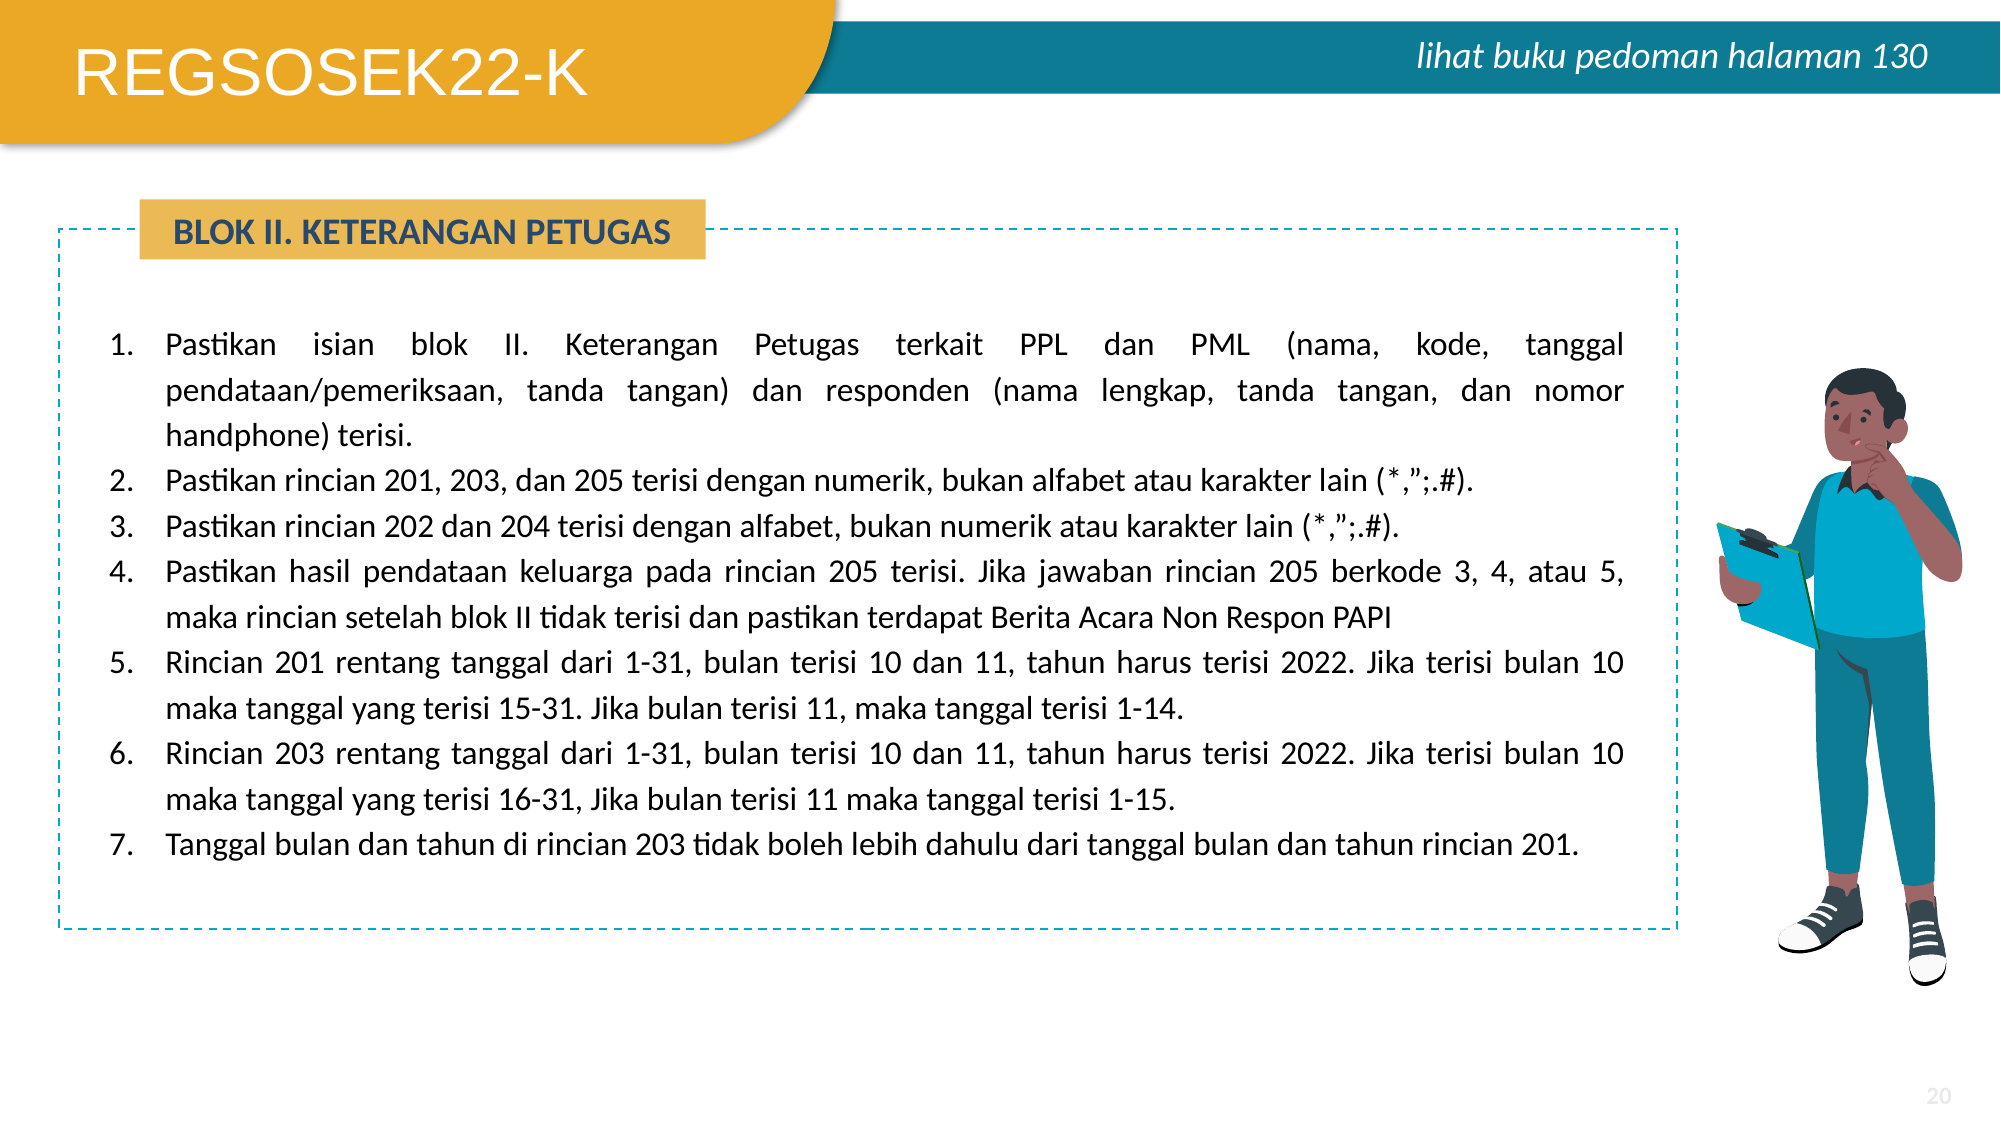

REGSOSEK22-K

lihat buku pedoman halaman 130
BLOK II. KETERANGAN PETUGAS

Pastikan isian blok II. Keterangan Petugas terkait PPL dan PML (nama, kode, tanggal pendataan/pemeriksaan, tanda tangan) dan responden (nama lengkap, tanda tangan, dan nomor handphone) terisi.
Pastikan rincian 201, 203, dan 205 terisi dengan numerik, bukan alfabet atau karakter lain (*,”;.#).
Pastikan rincian 202 dan 204 terisi dengan alfabet, bukan numerik atau karakter lain (*,”;.#).
Pastikan hasil pendataan keluarga pada rincian 205 terisi. Jika jawaban rincian 205 berkode 3, 4, atau 5, maka rincian setelah blok II tidak terisi dan pastikan terdapat Berita Acara Non Respon PAPI
Rincian 201 rentang tanggal dari 1-31, bulan terisi 10 dan 11, tahun harus terisi 2022. Jika terisi bulan 10 maka tanggal yang terisi 15-31. Jika bulan terisi 11, maka tanggal terisi 1-14.
Rincian 203 rentang tanggal dari 1-31, bulan terisi 10 dan 11, tahun harus terisi 2022. Jika terisi bulan 10 maka tanggal yang terisi 16-31, Jika bulan terisi 11 maka tanggal terisi 1-15.
Tanggal bulan dan tahun di rincian 203 tidak boleh lebih dahulu dari tanggal bulan dan tahun rincian 201.

20